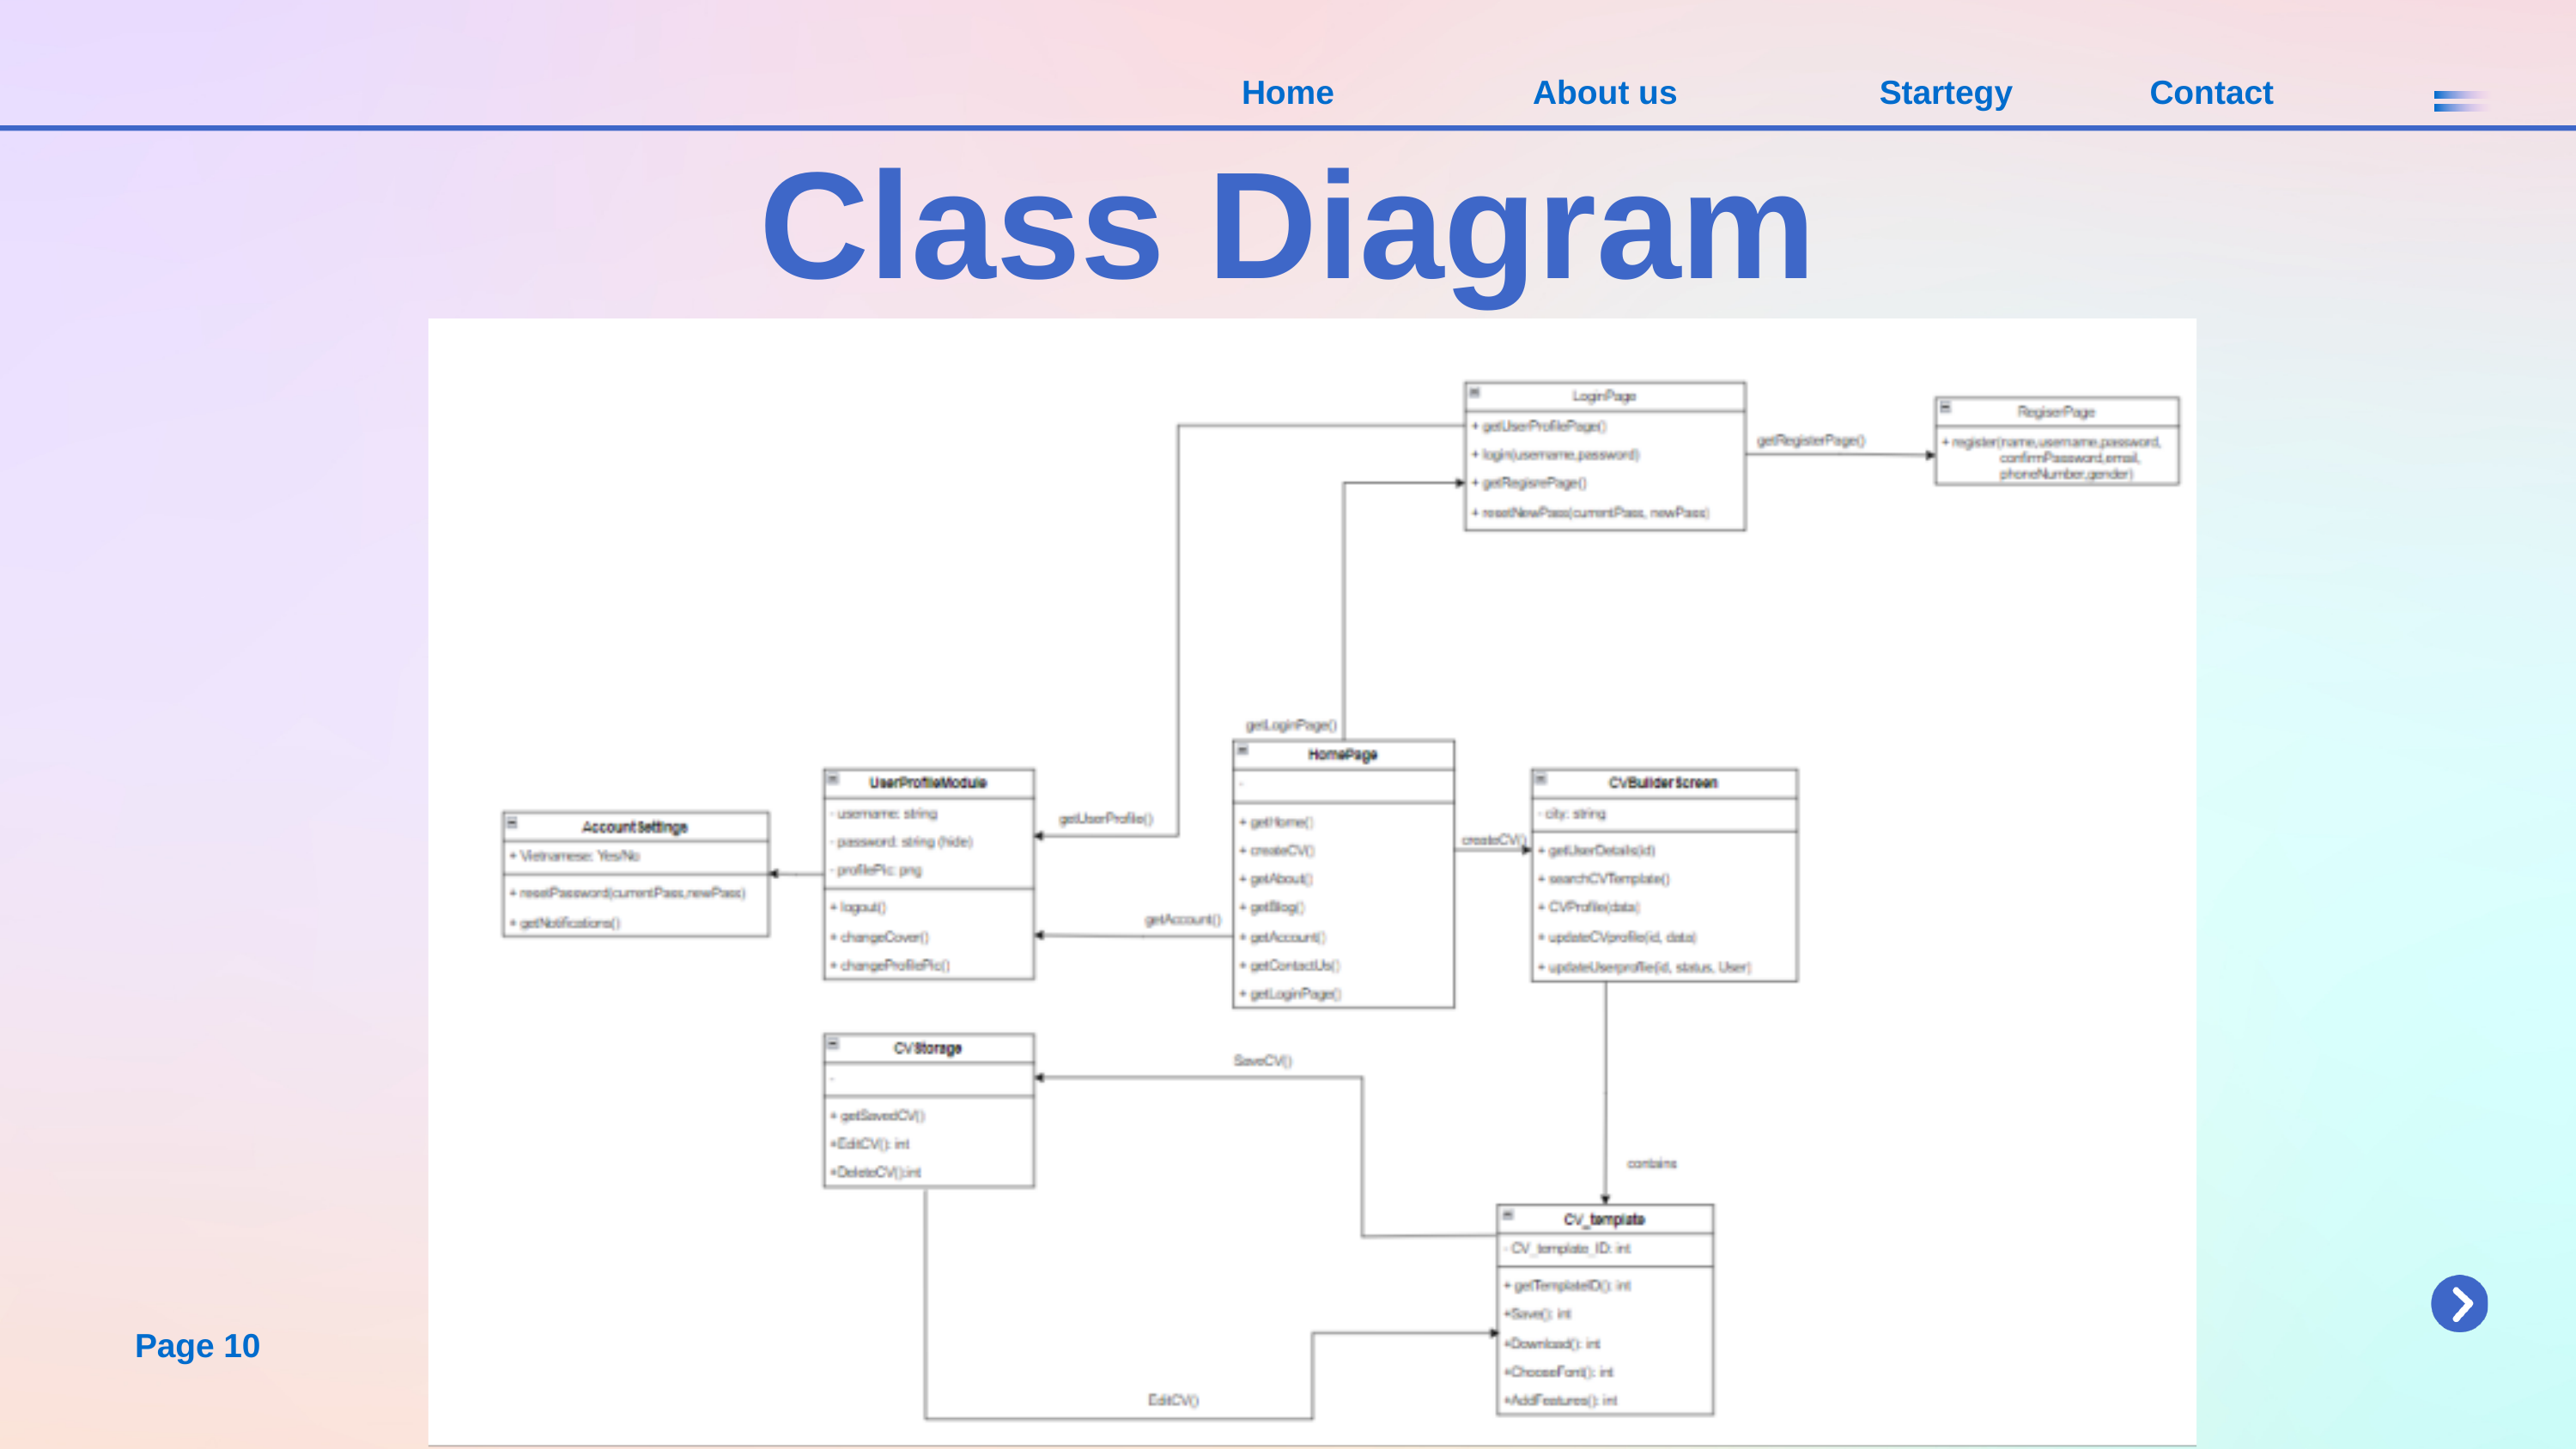

Home
About us
Startegy
Contact

Class Diagram

Page 10